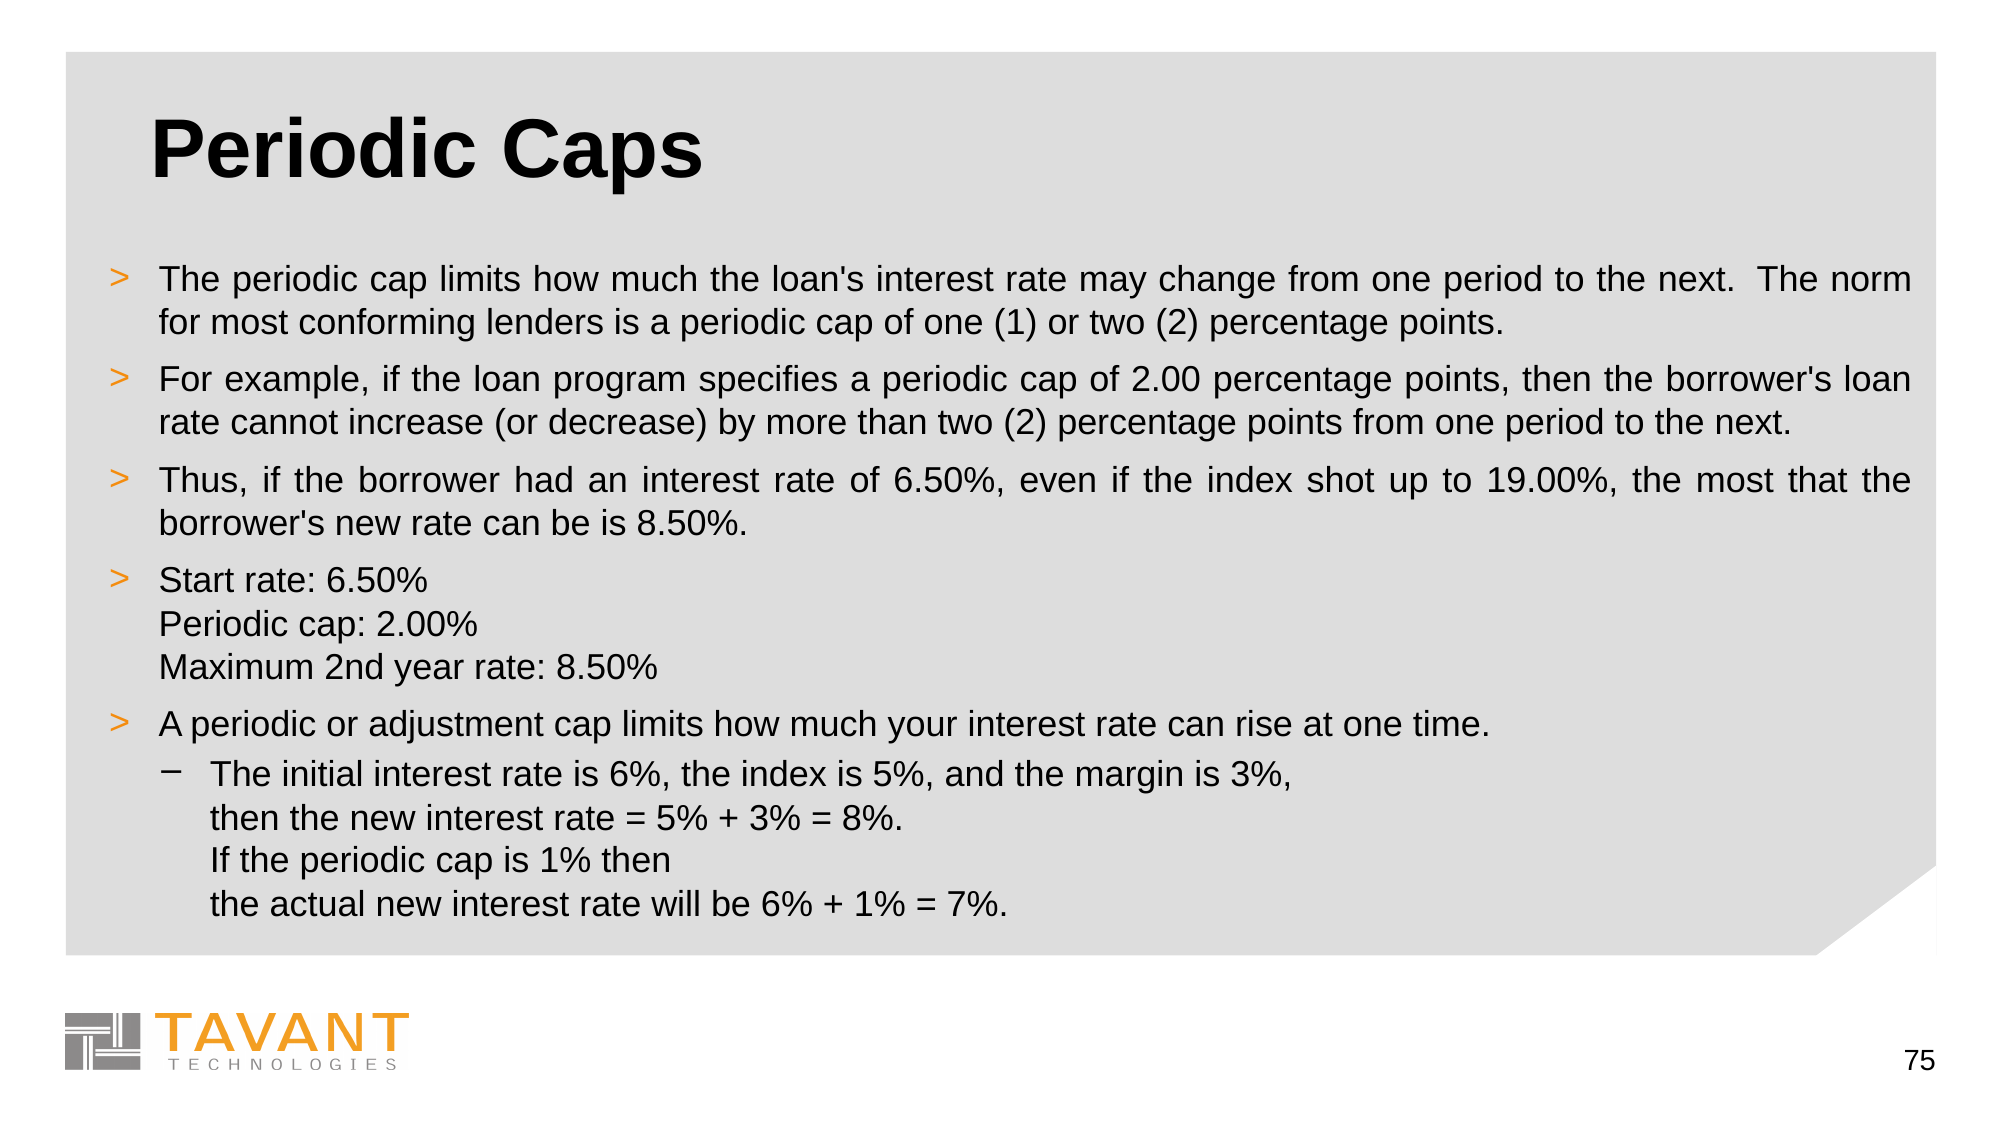

# Periodic Caps
The periodic cap limits how much the loan's interest rate may change from one period to the next.  The norm for most conforming lenders is a periodic cap of one (1) or two (2) percentage points.
For example, if the loan program specifies a periodic cap of 2.00 percentage points, then the borrower's loan rate cannot increase (or decrease) by more than two (2) percentage points from one period to the next.
Thus, if the borrower had an interest rate of 6.50%, even if the index shot up to 19.00%, the most that the borrower's new rate can be is 8.50%.
Start rate: 6.50%
Periodic cap: 2.00%
Maximum 2nd year rate: 8.50%
A periodic or adjustment cap limits how much your interest rate can rise at one time.
The initial interest rate is 6%, the index is 5%, and the margin is 3%,
then the new interest rate = 5% + 3% = 8%.
If the periodic cap is 1% then
the actual new interest rate will be 6% + 1% = 7%.
75